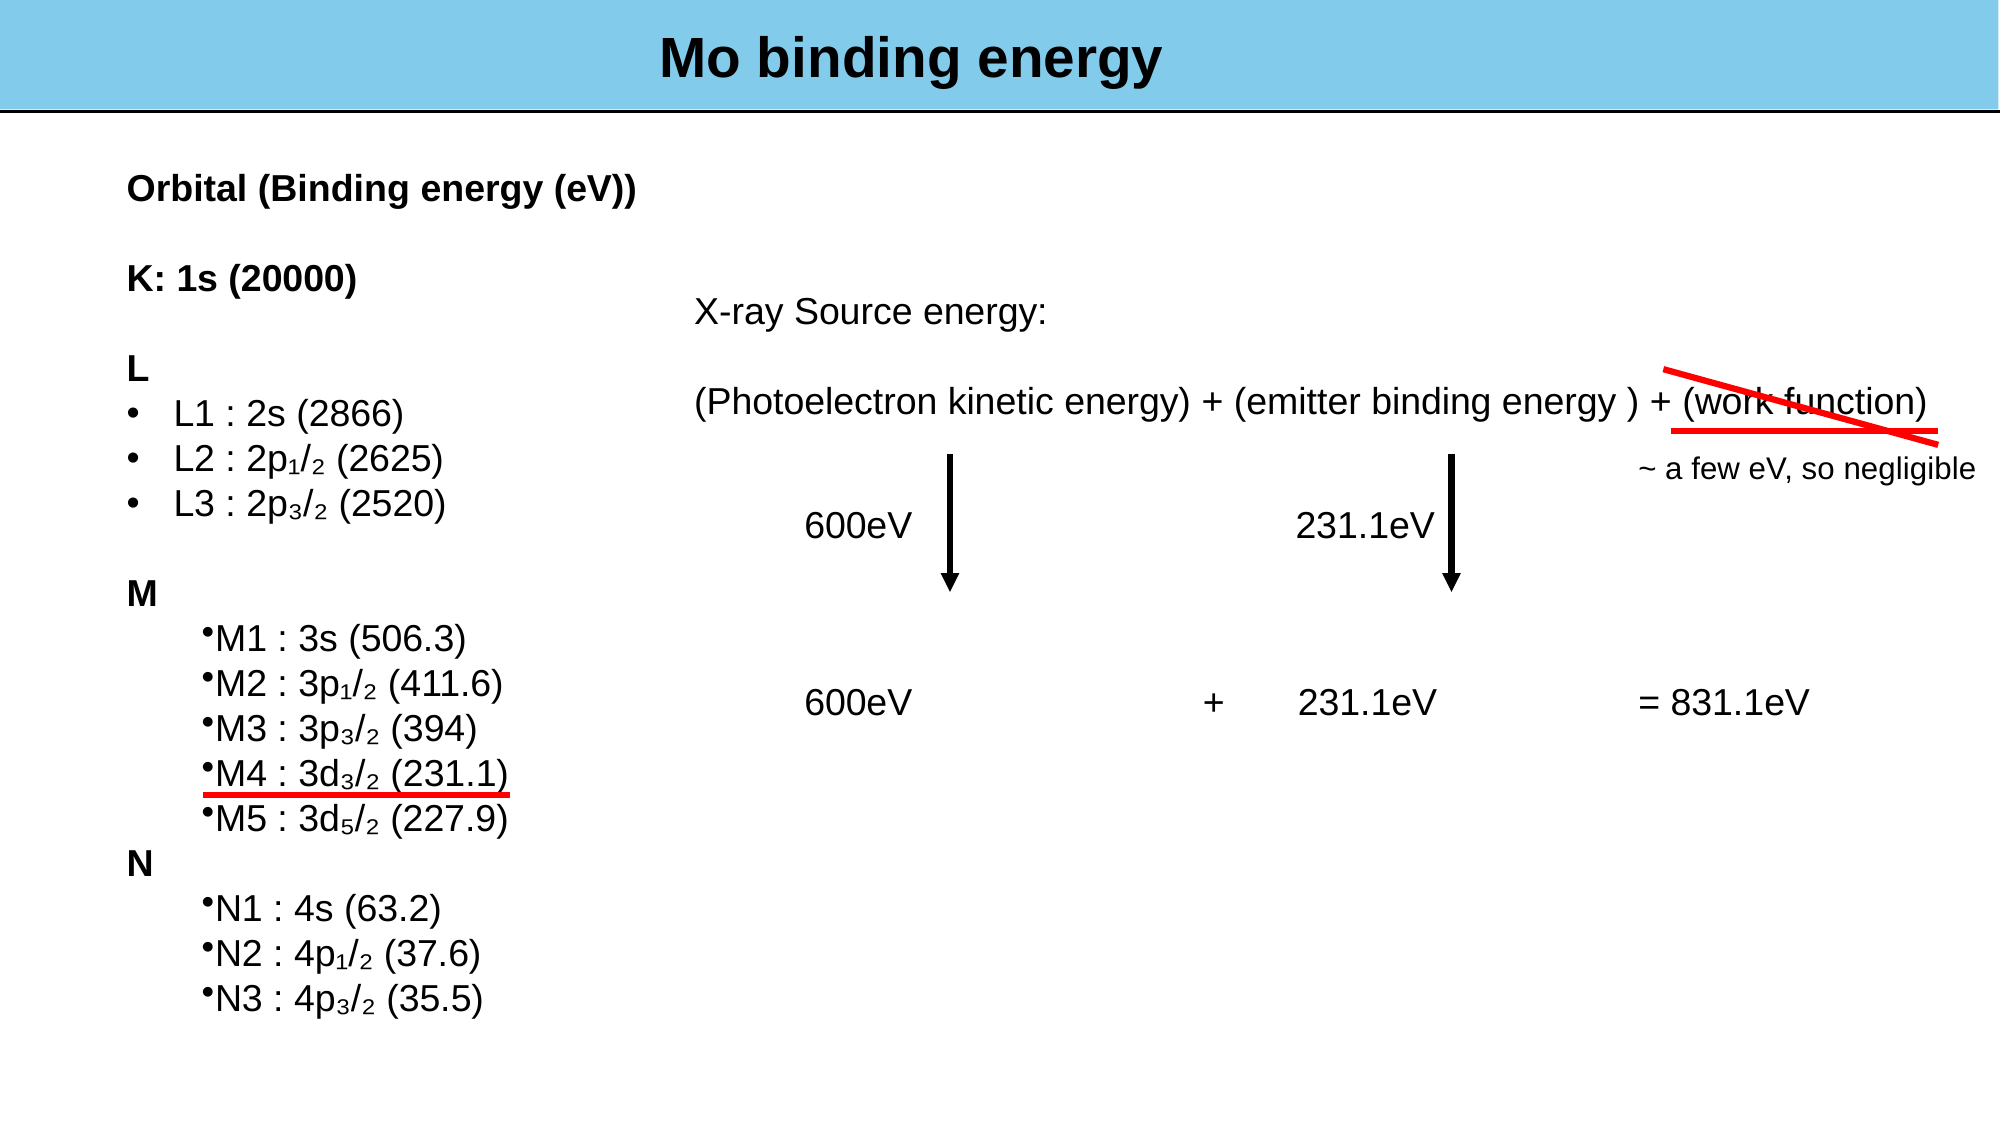

Mo binding energy
Orbital (Binding energy (eV))

K: 1s (20000)

L
L1 : 2s (2866)
L2 : 2p₁/₂ (2625)
L3 : 2p₃/₂ (2520)

M
M1 : 3s (506.3)
M2 : 3p₁/₂ (411.6)
M3 : 3p₃/₂ (394)
M4 : 3d₃/₂ (231.1)
M5 : 3d₅/₂ (227.9)
N
N1 : 4s (63.2)
N2 : 4p₁/₂ (37.6)
N3 : 4p₃/₂ (35.5)
X-ray Source energy:

(Photoelectron kinetic energy) + (emitter binding energy ) + (work function)
~ a few eV, so negligible
600eV
231.1eV
600eV
+
231.1eV
= 831.1eV